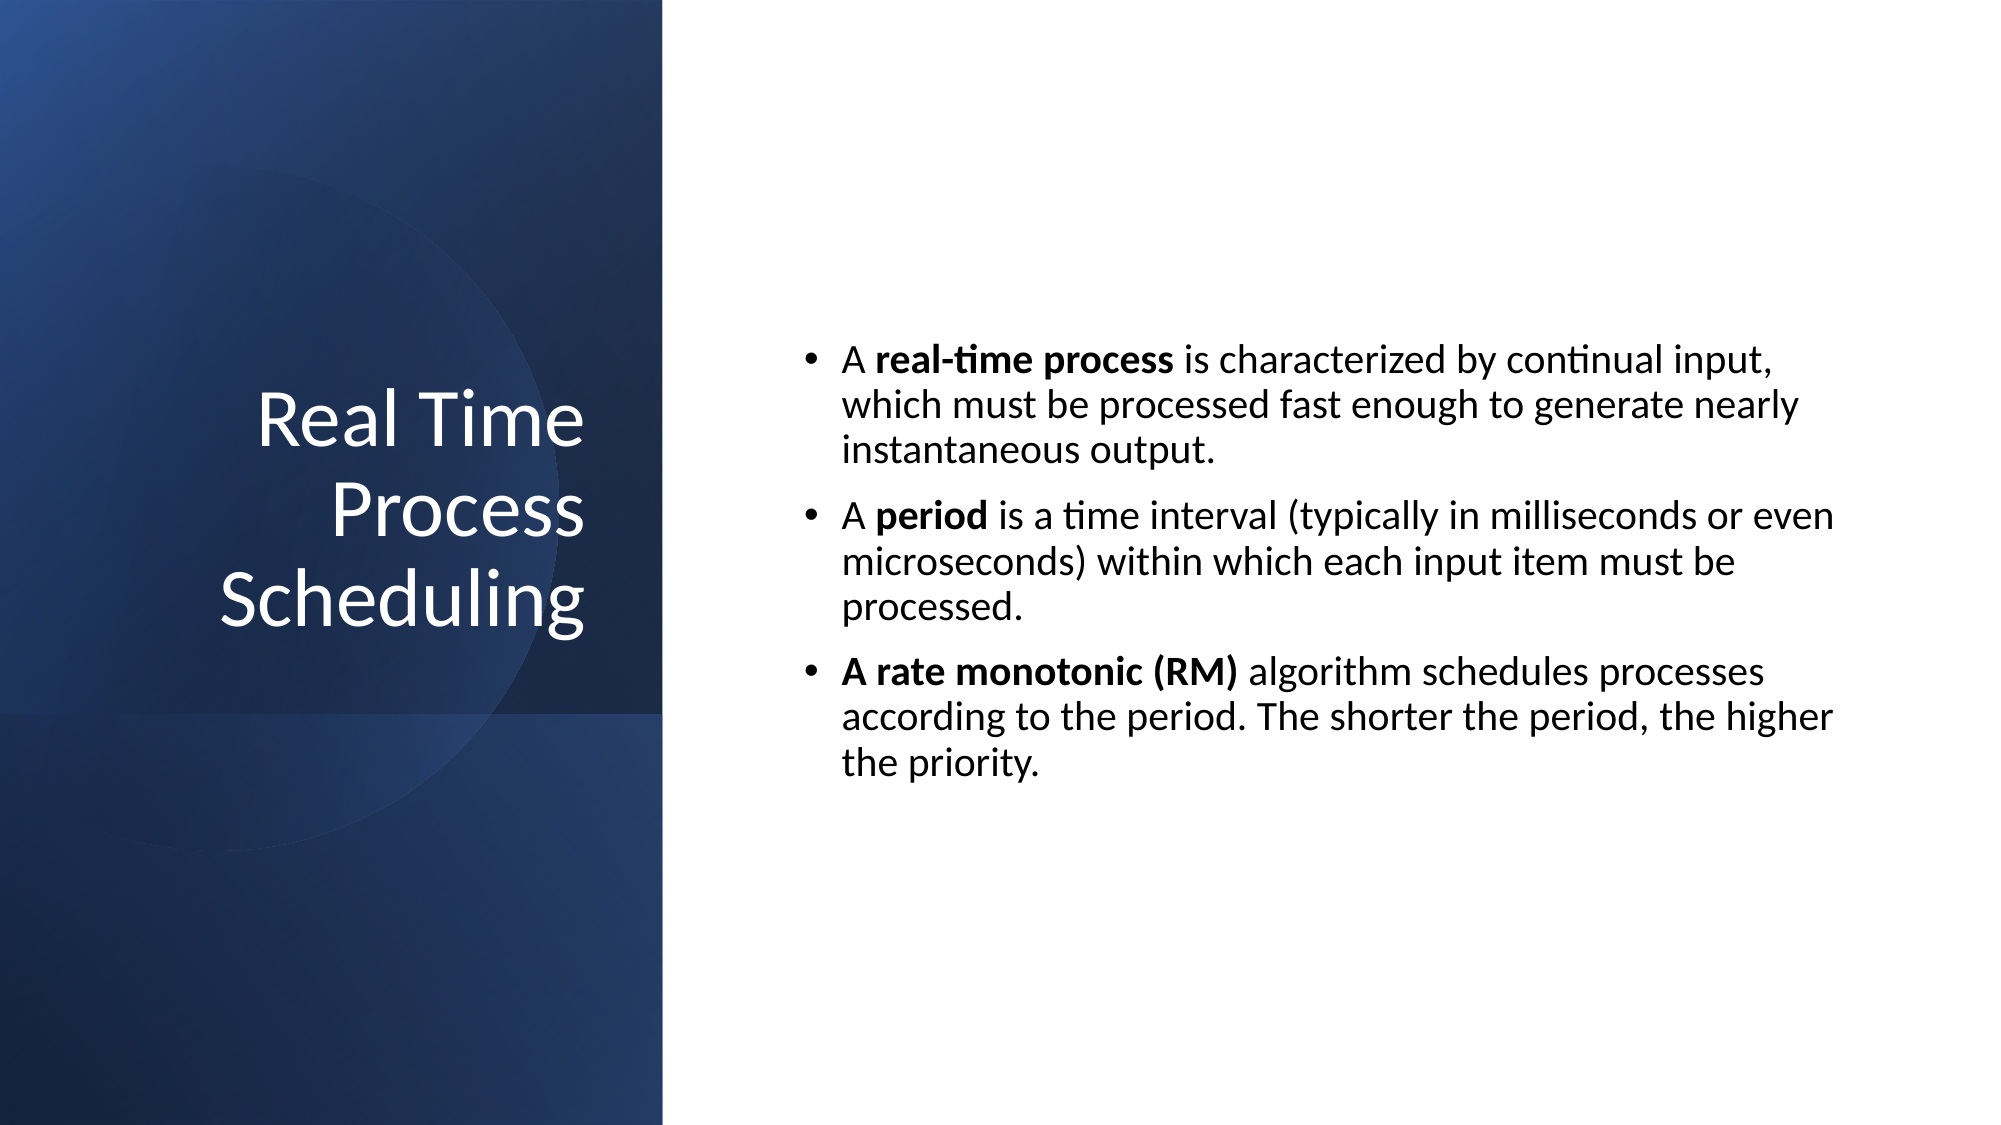

# Real Time Process Scheduling
A real-time process is characterized by continual input, which must be processed fast enough to generate nearly instantaneous output.
A period is a time interval (typically in milliseconds or even microseconds) within which each input item must be processed.
A rate monotonic (RM) algorithm schedules processes according to the period. The shorter the period, the higher the priority.